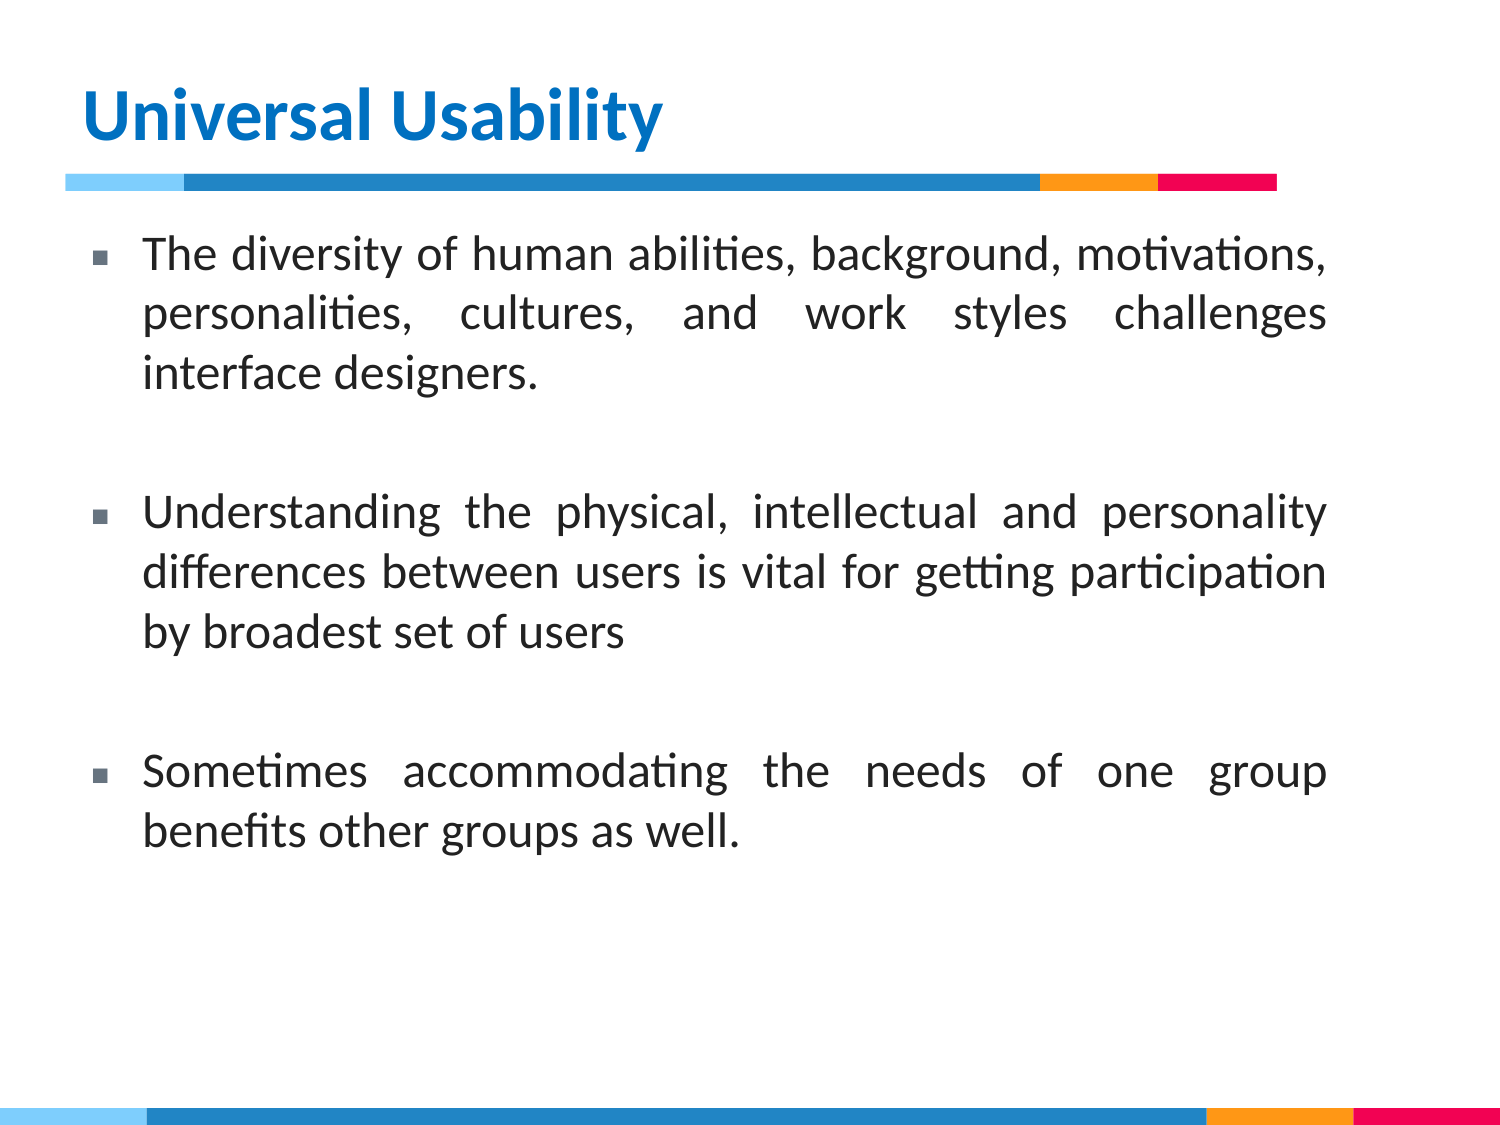

# Universal Usability
The diversity of human abilities, background, motivations, personalities, cultures, and work styles challenges interface designers.

Understanding the physical, intellectual and personality differences between users is vital for getting participation by broadest set of users

Sometimes accommodating the needs of one group benefits other groups as well.